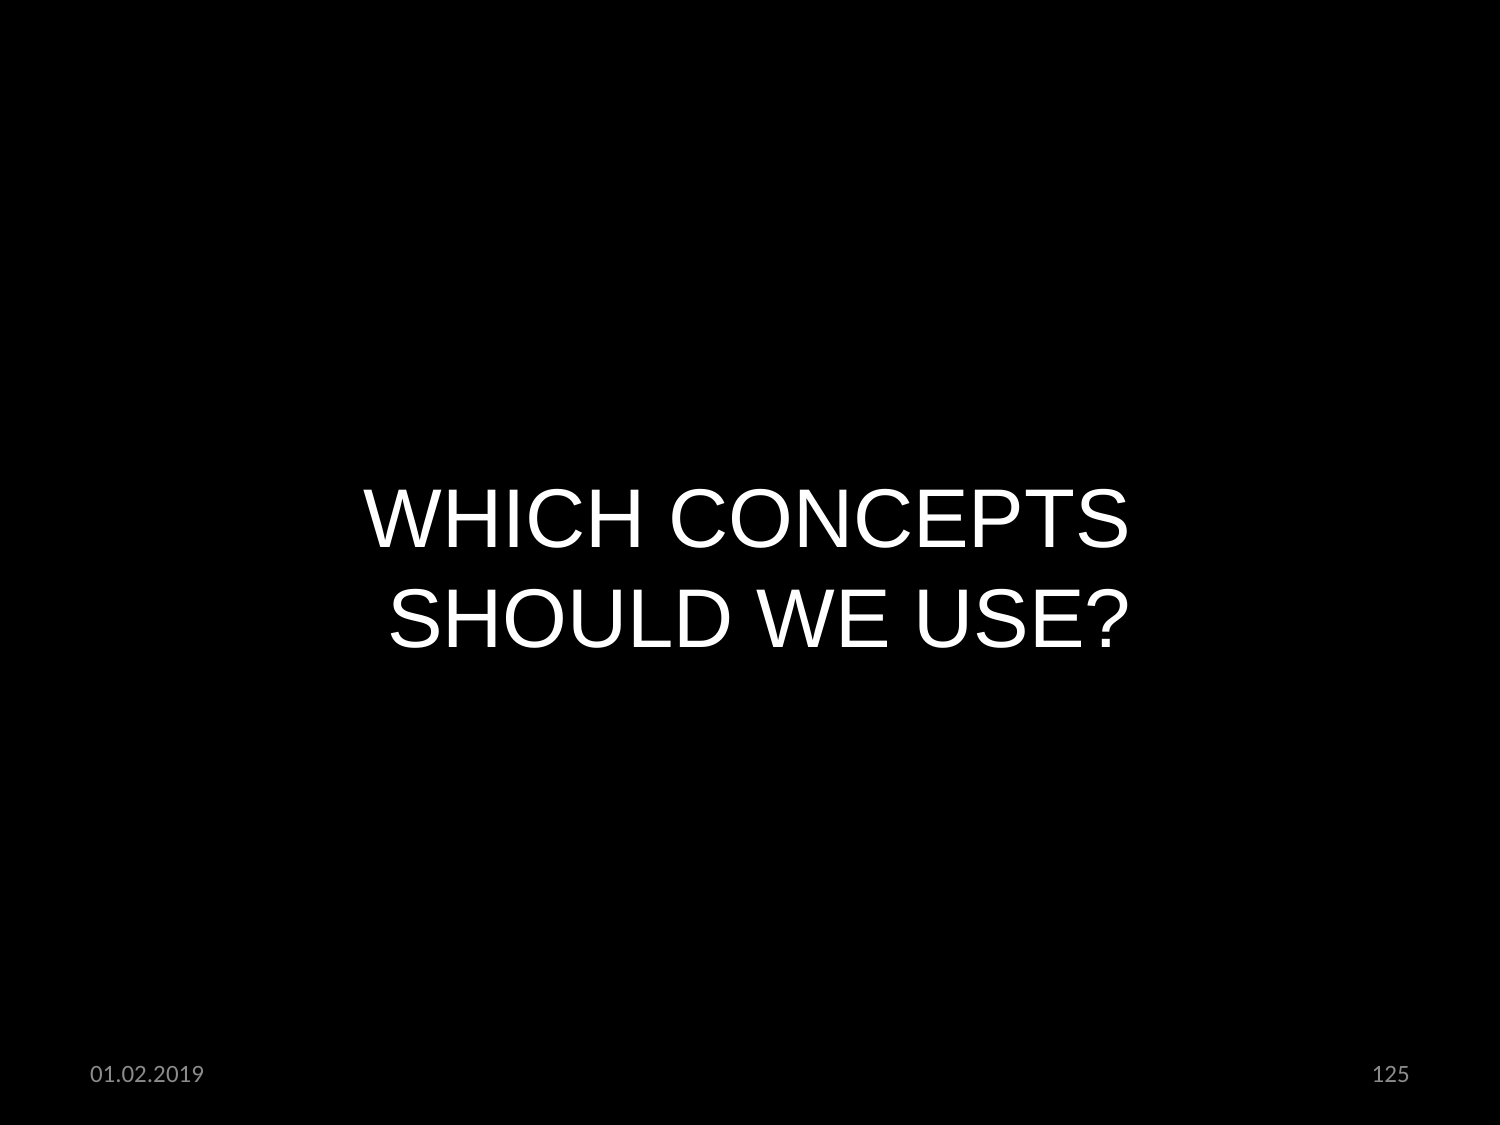

WHICH CONCEPTS
SHOULD WE USE?
01.02.2019
125